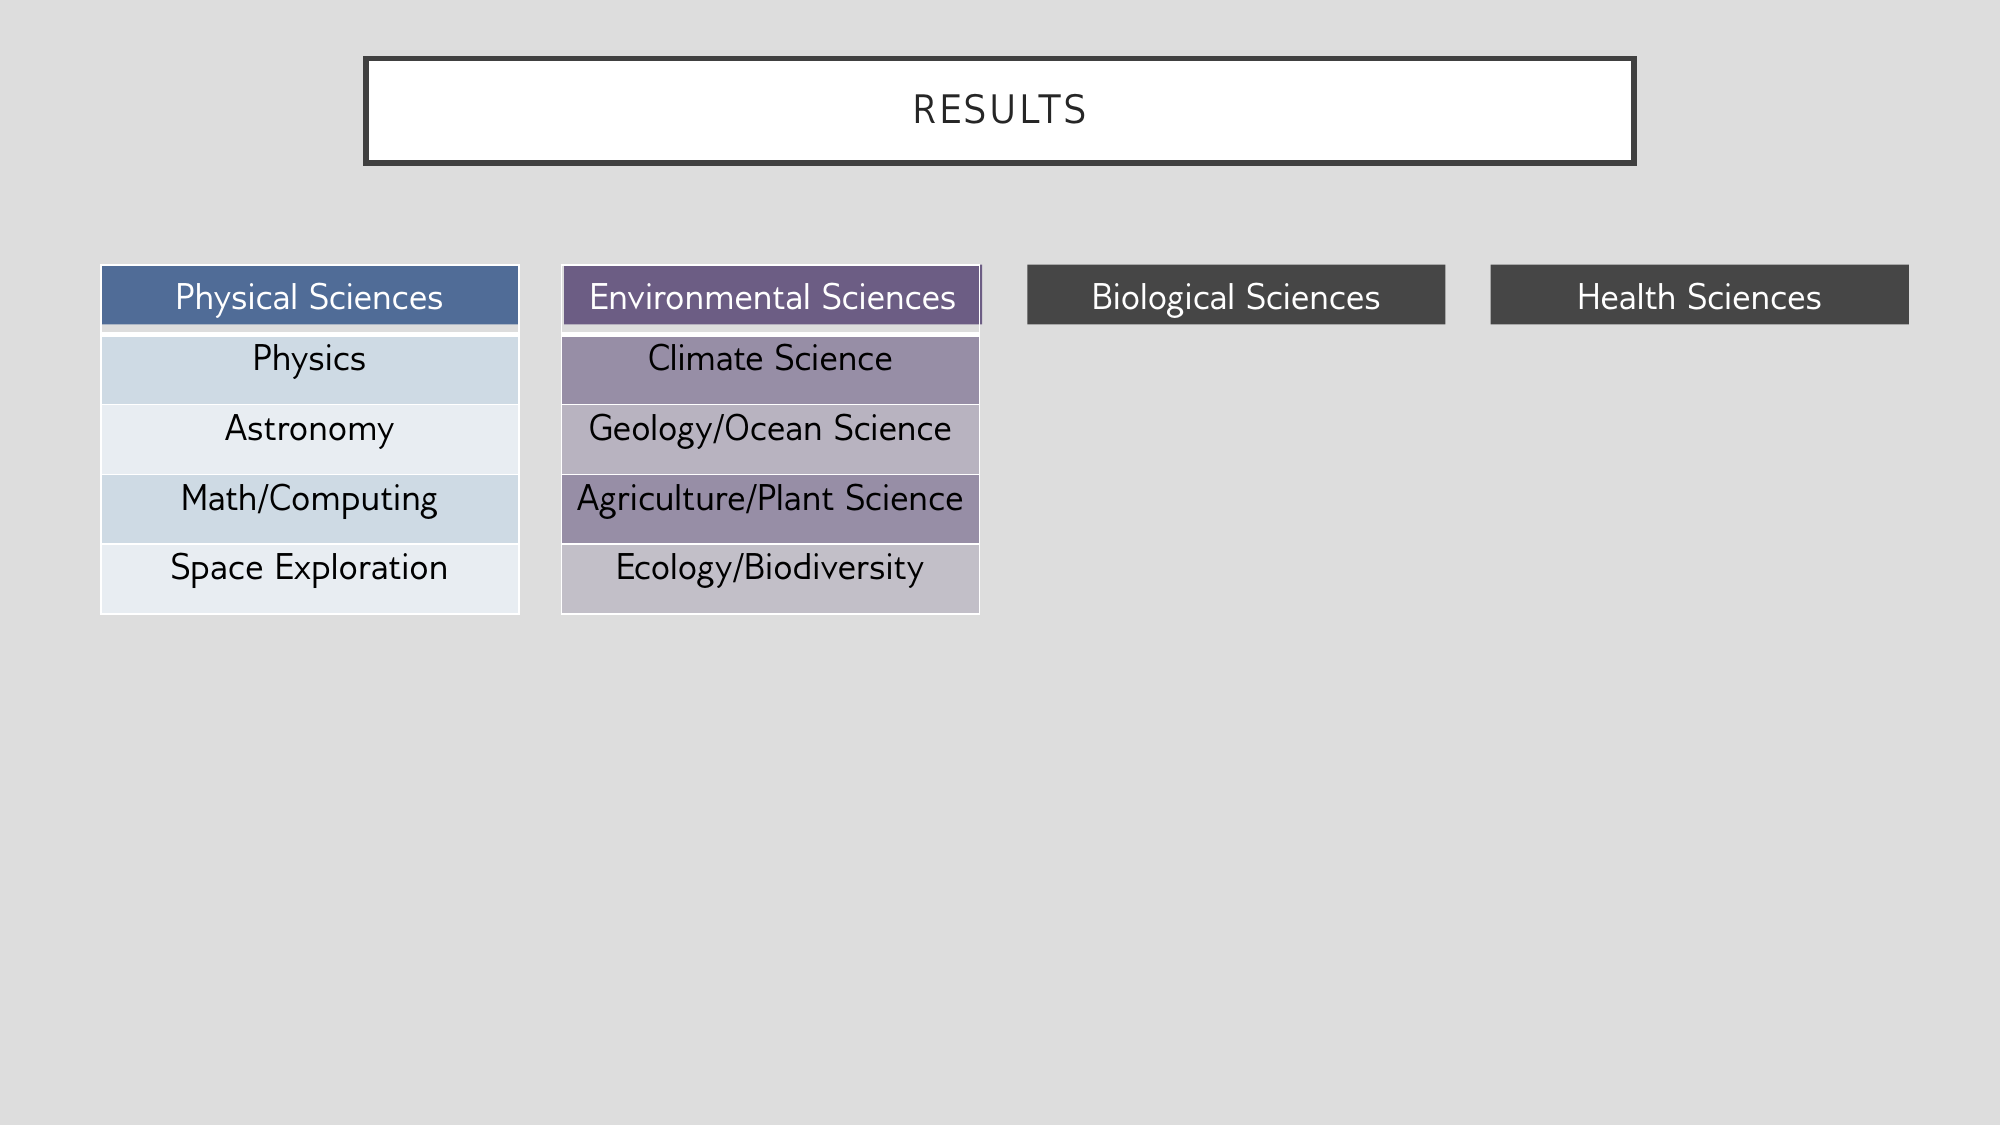

# Results
Physical Sciences
|  |
| --- |
| Physics |
| Astronomy |
| Math/Computing |
| Space Exploration |
|  |
| --- |
| Climate Science |
| Geology/Ocean Science |
| Agriculture/Plant Science |
| Ecology/Biodiversity |
Environmental Sciences
Biological Sciences
Health Sciences